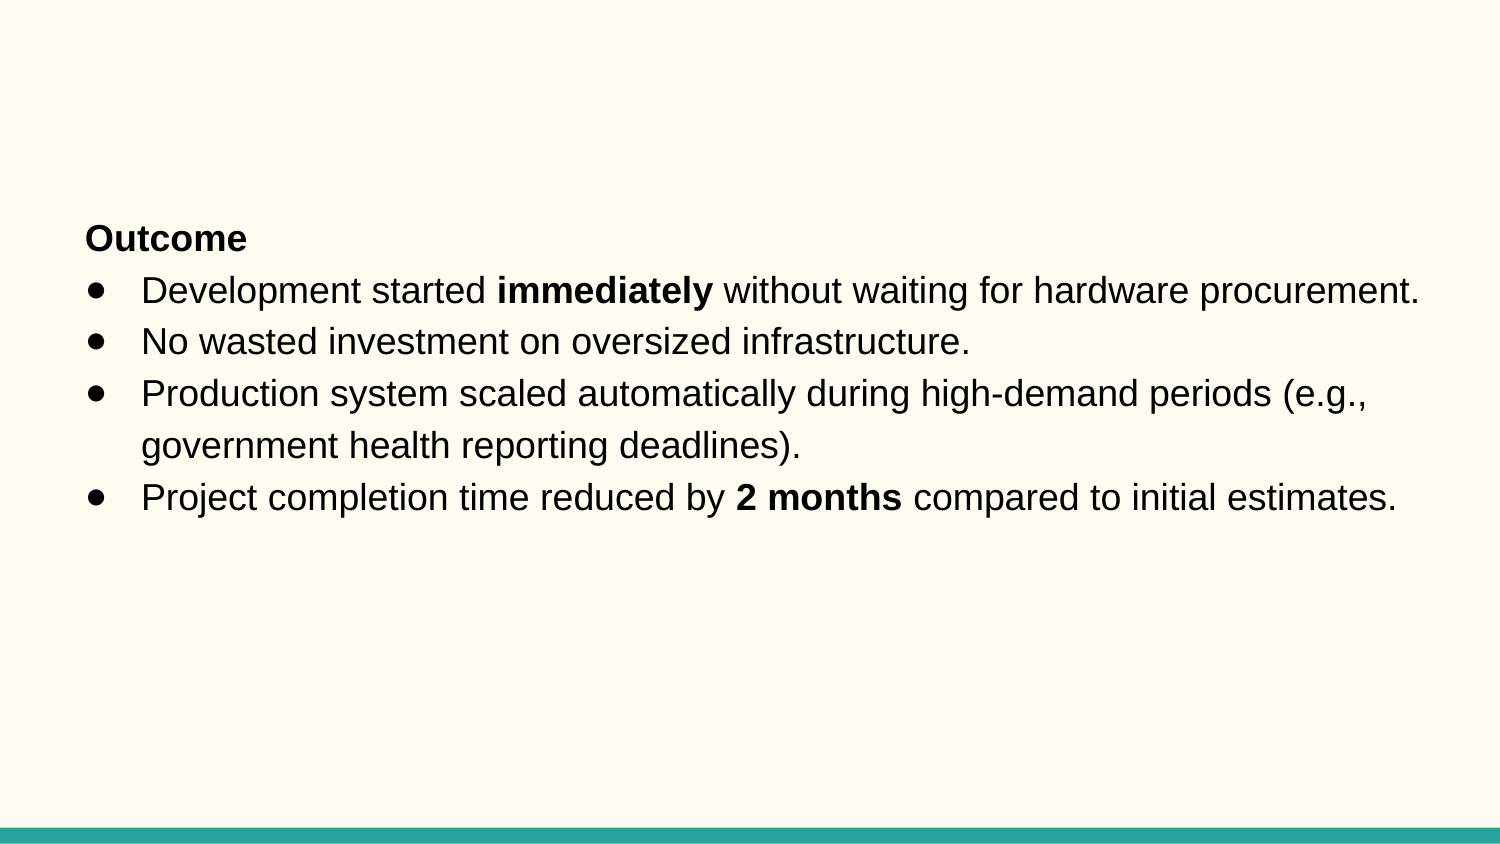

#
Outcome
Development started immediately without waiting for hardware procurement.
No wasted investment on oversized infrastructure.
Production system scaled automatically during high-demand periods (e.g., government health reporting deadlines).
Project completion time reduced by 2 months compared to initial estimates.